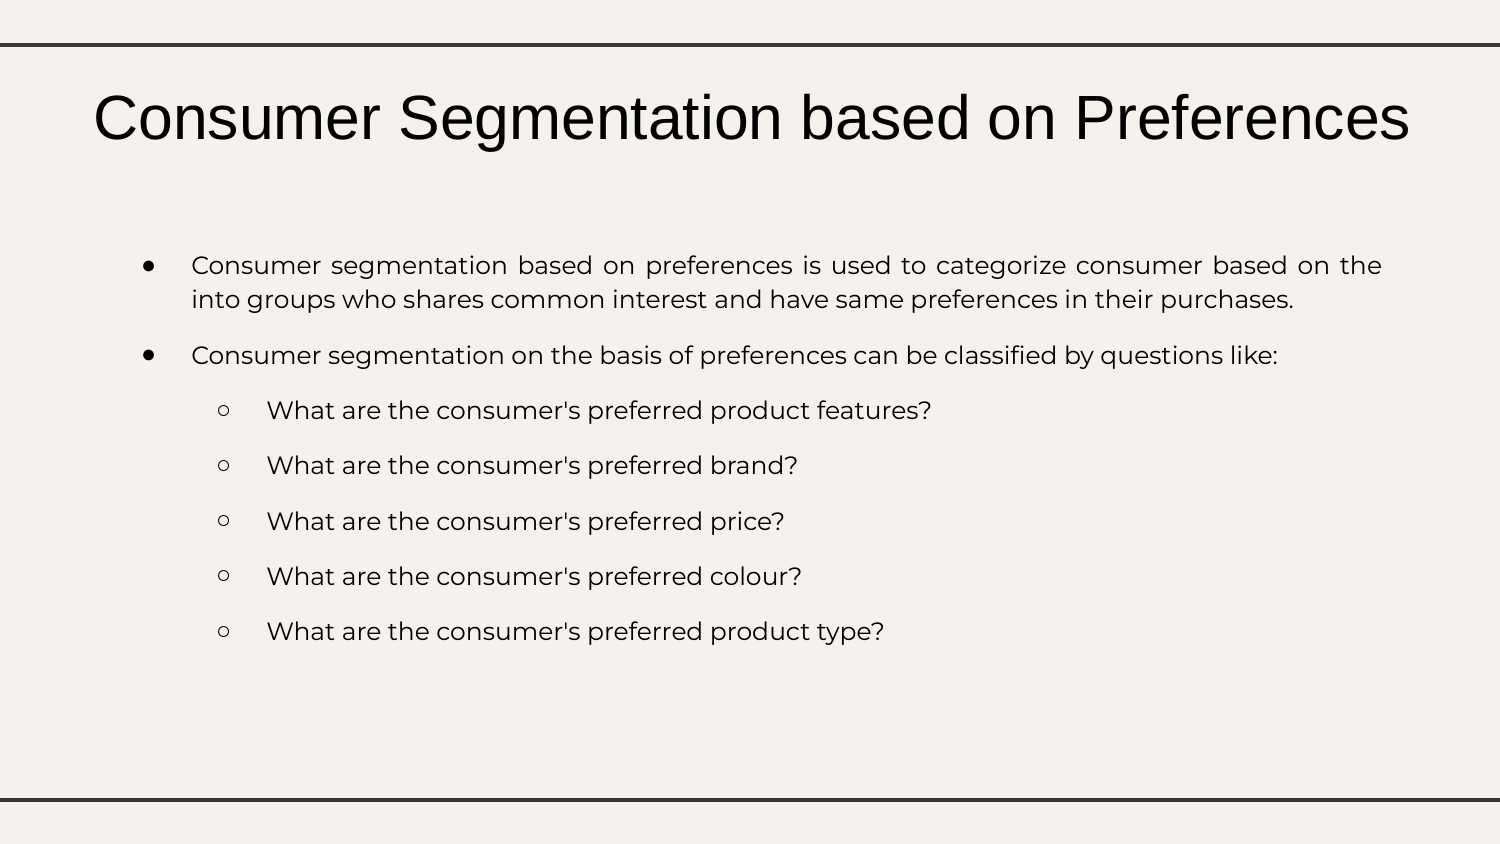

Consumer Segmentation based on Preferences

Consumer segmentation based on preferences is used to categorize consumer based on the into groups who shares common interest and have same preferences in their purchases.
Consumer segmentation on the basis of preferences can be classified by questions like:
What are the consumer's preferred product features?
What are the consumer's preferred brand?
What are the consumer's preferred price?
What are the consumer's preferred colour?
What are the consumer's preferred product type?